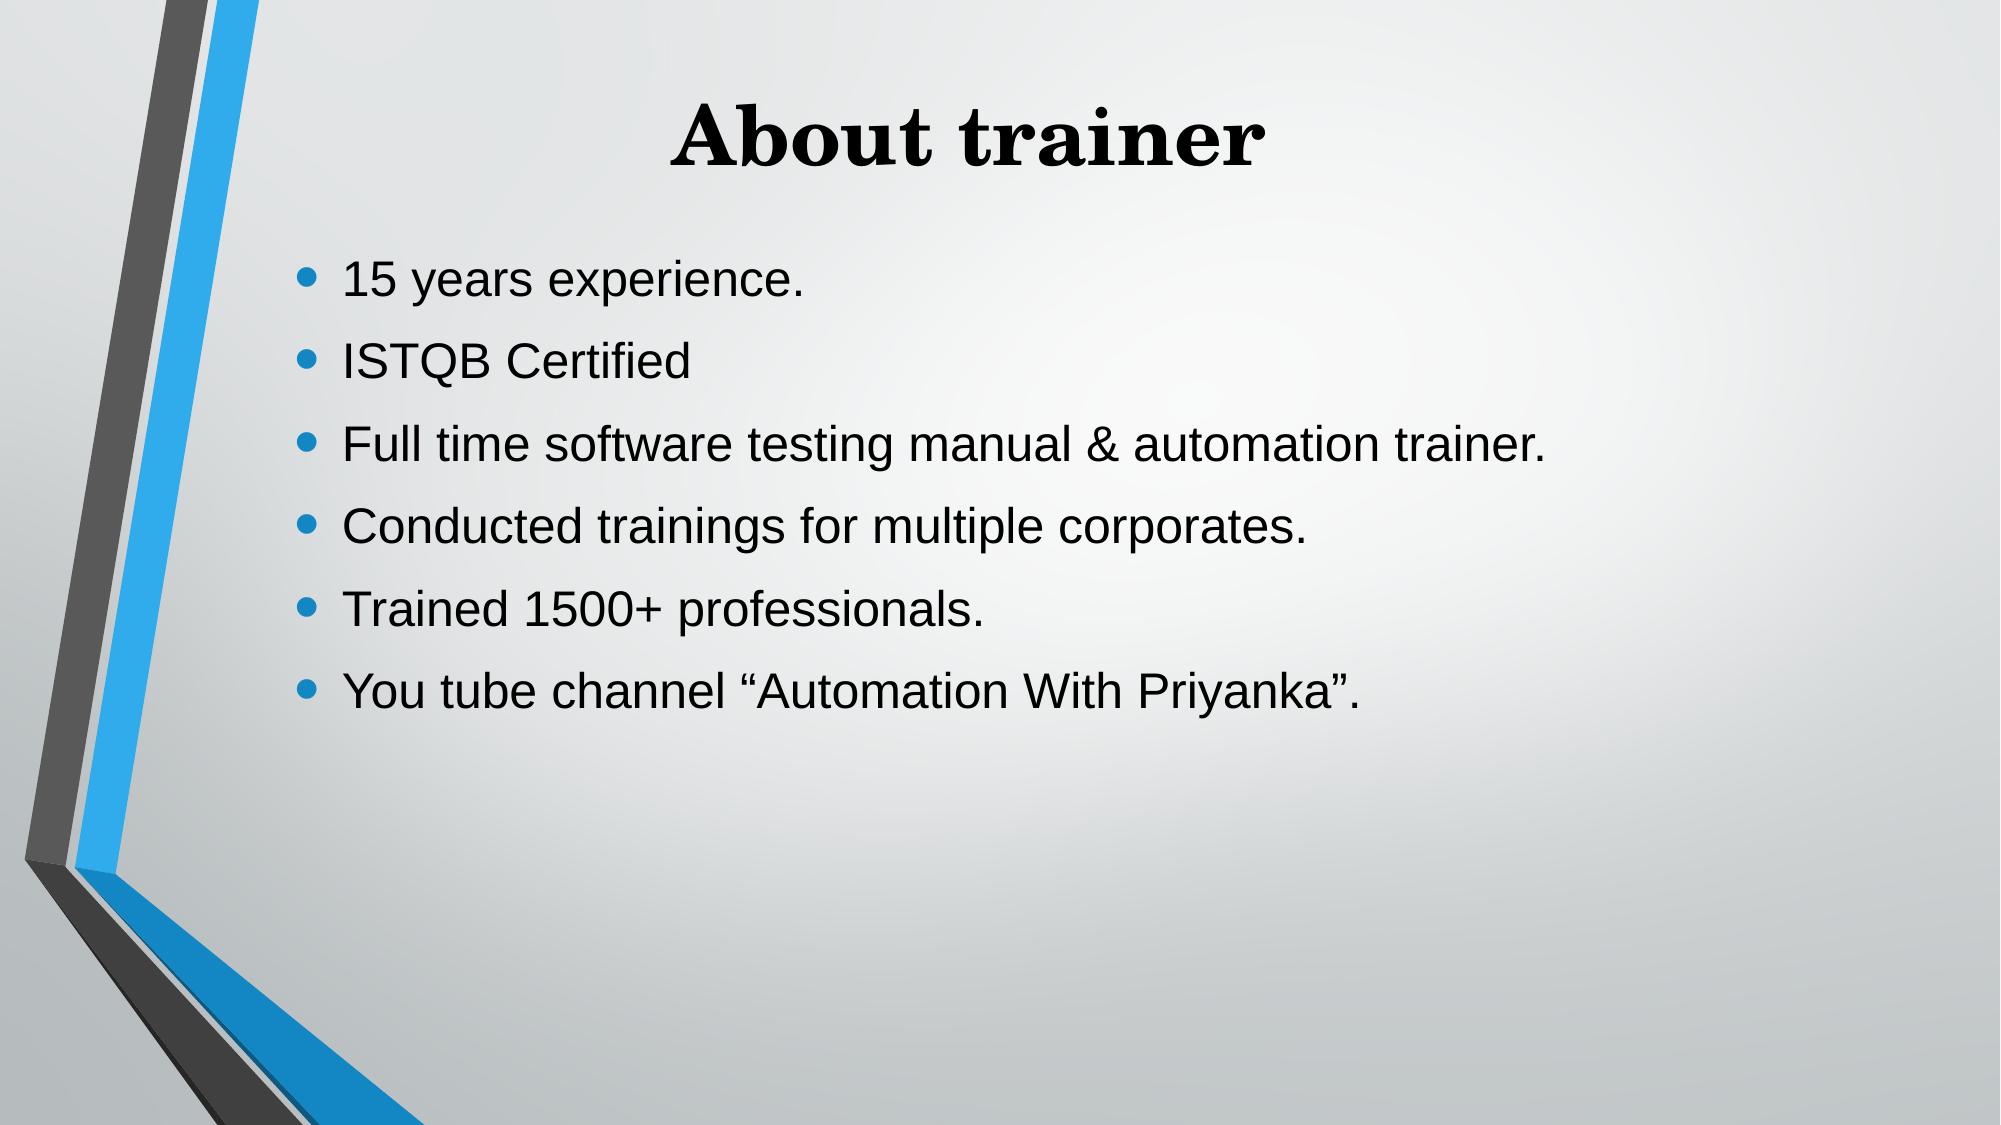

# About trainer
15 years experience.
ISTQB Certified
Full time software testing manual & automation trainer.
Conducted trainings for multiple corporates.
Trained 1500+ professionals.
You tube channel “Automation With Priyanka”.